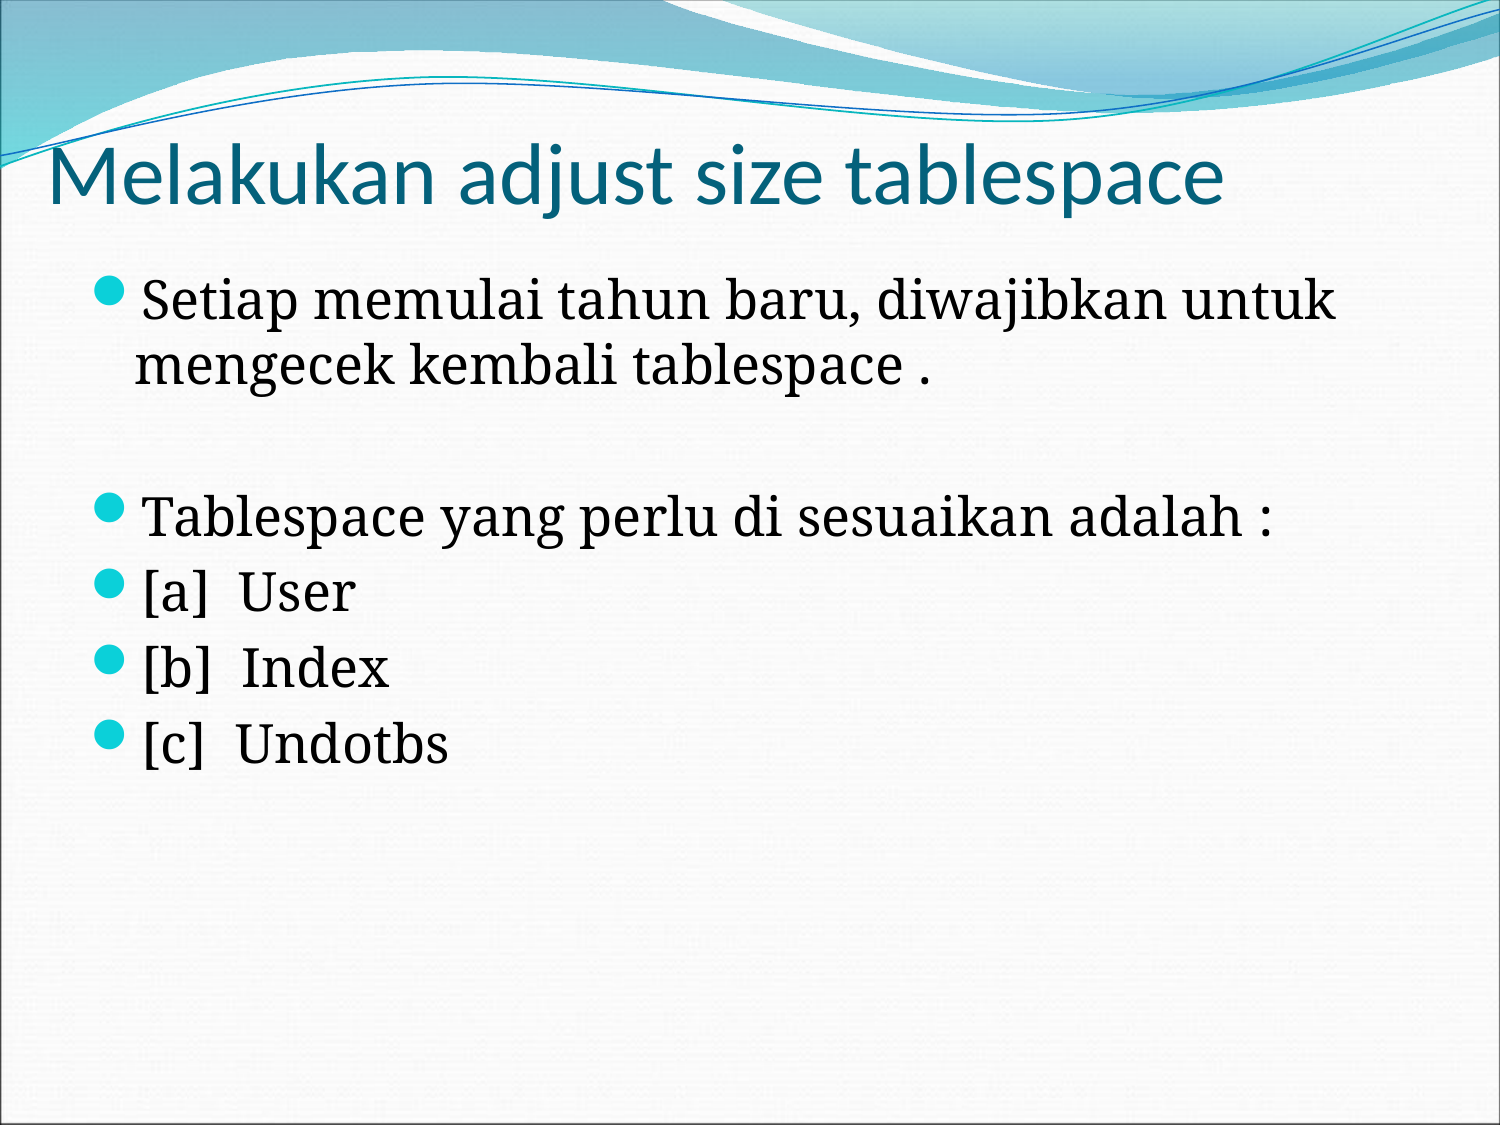

# Melakukan adjust size tablespace
Setiap memulai tahun baru, diwajibkan untuk mengecek kembali tablespace .

Tablespace yang perlu di sesuaikan adalah :
[a]  User
[b]  Index
[c]  Undotbs